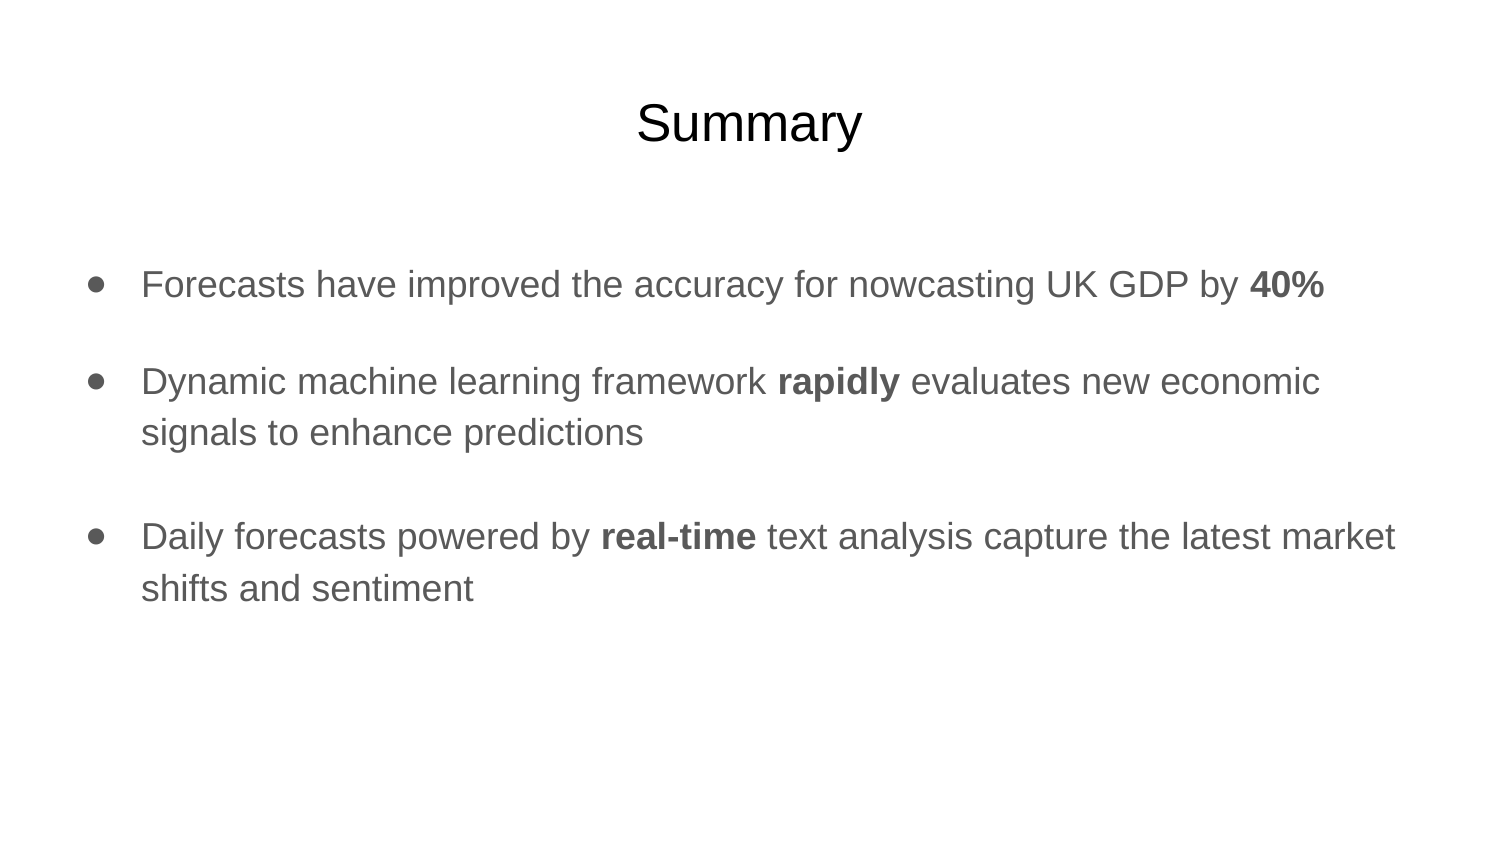

# Summary
Forecasts have improved the accuracy for nowcasting UK GDP by 40%
Dynamic machine learning framework rapidly evaluates new economic signals to enhance predictions
Daily forecasts powered by real-time text analysis capture the latest market shifts and sentiment